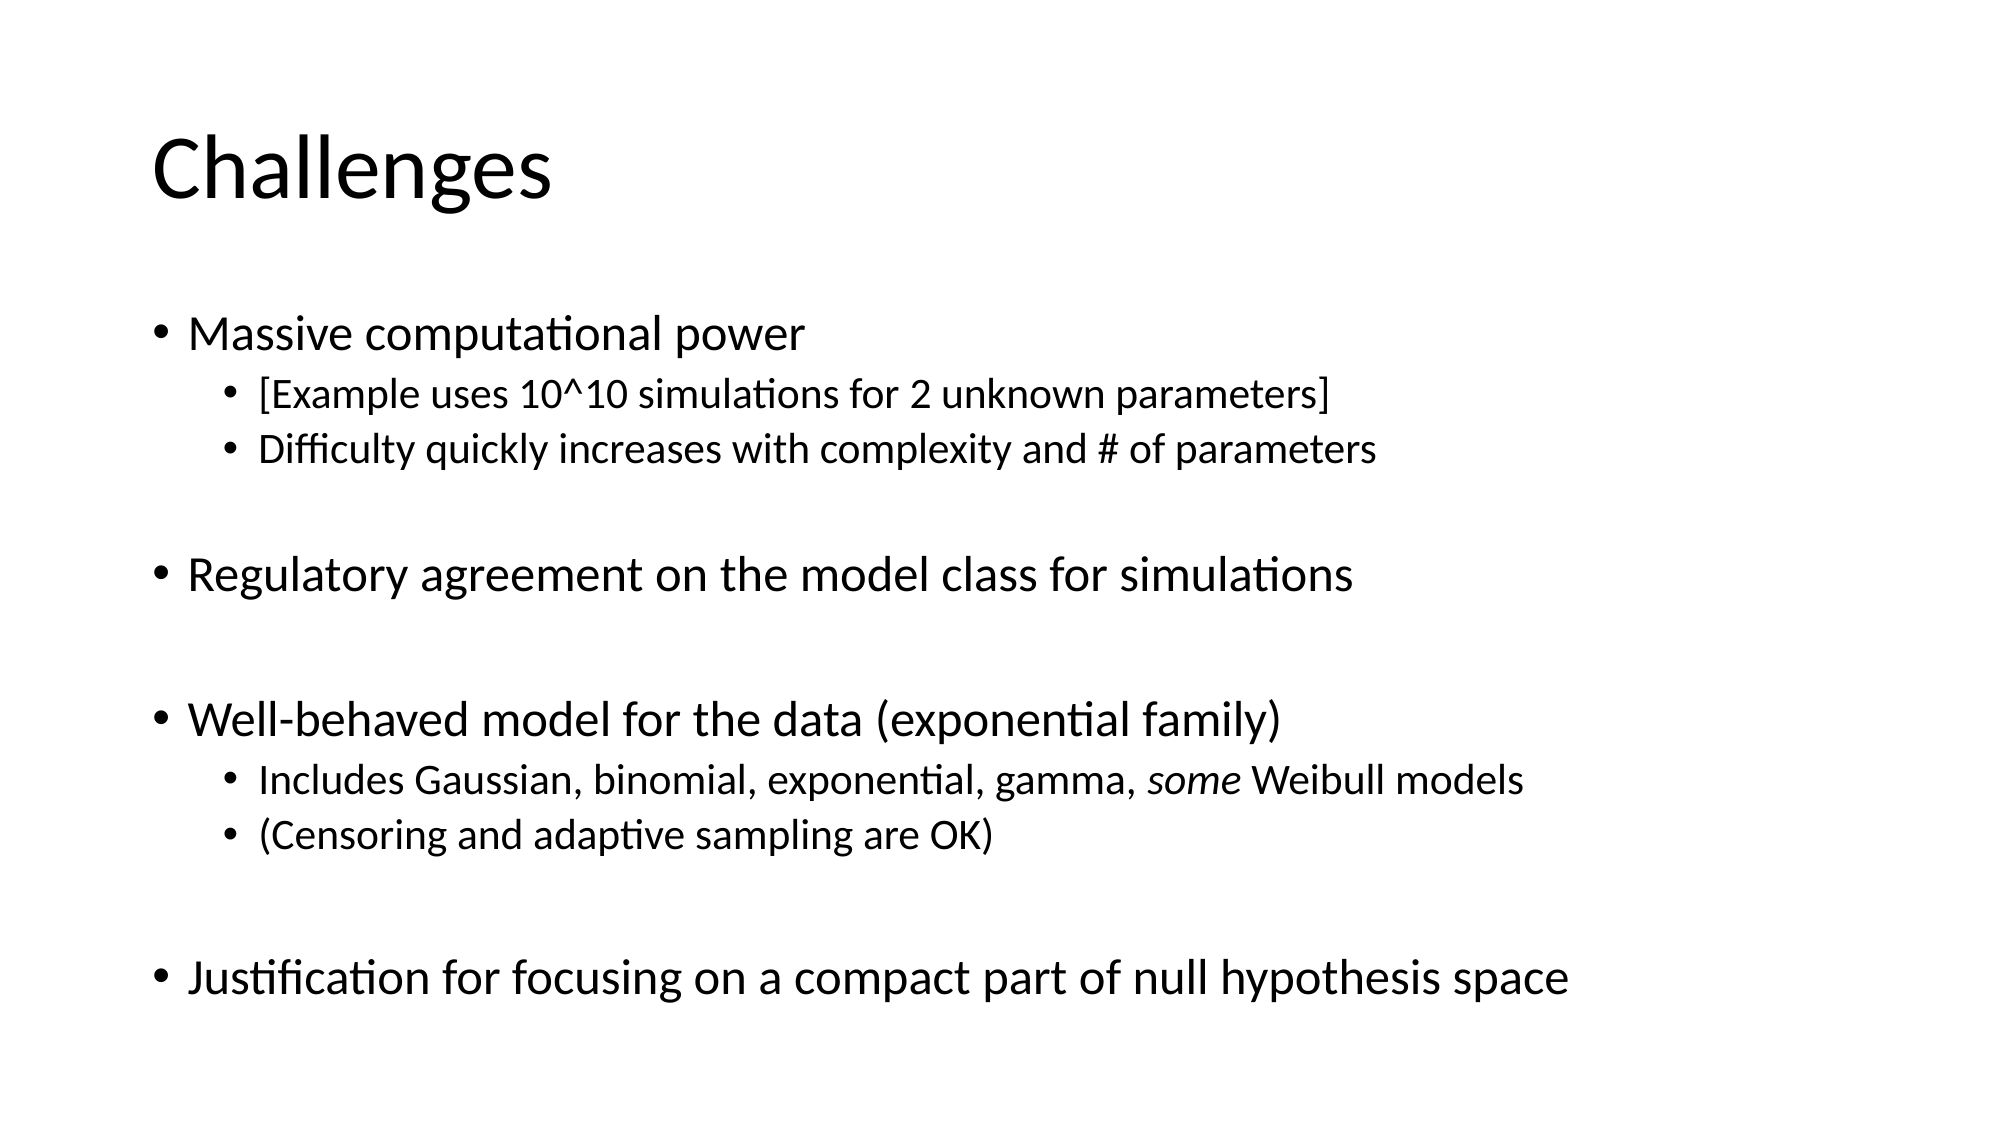

# Challenges
Massive computational power
[Example uses 10^10 simulations for 2 unknown parameters]
Difficulty quickly increases with complexity and # of parameters

Regulatory agreement on the model class for simulations

Well-behaved model for the data (exponential family)
Includes Gaussian, binomial, exponential, gamma, some Weibull models
(Censoring and adaptive sampling are OK)

Justification for focusing on a compact part of null hypothesis space